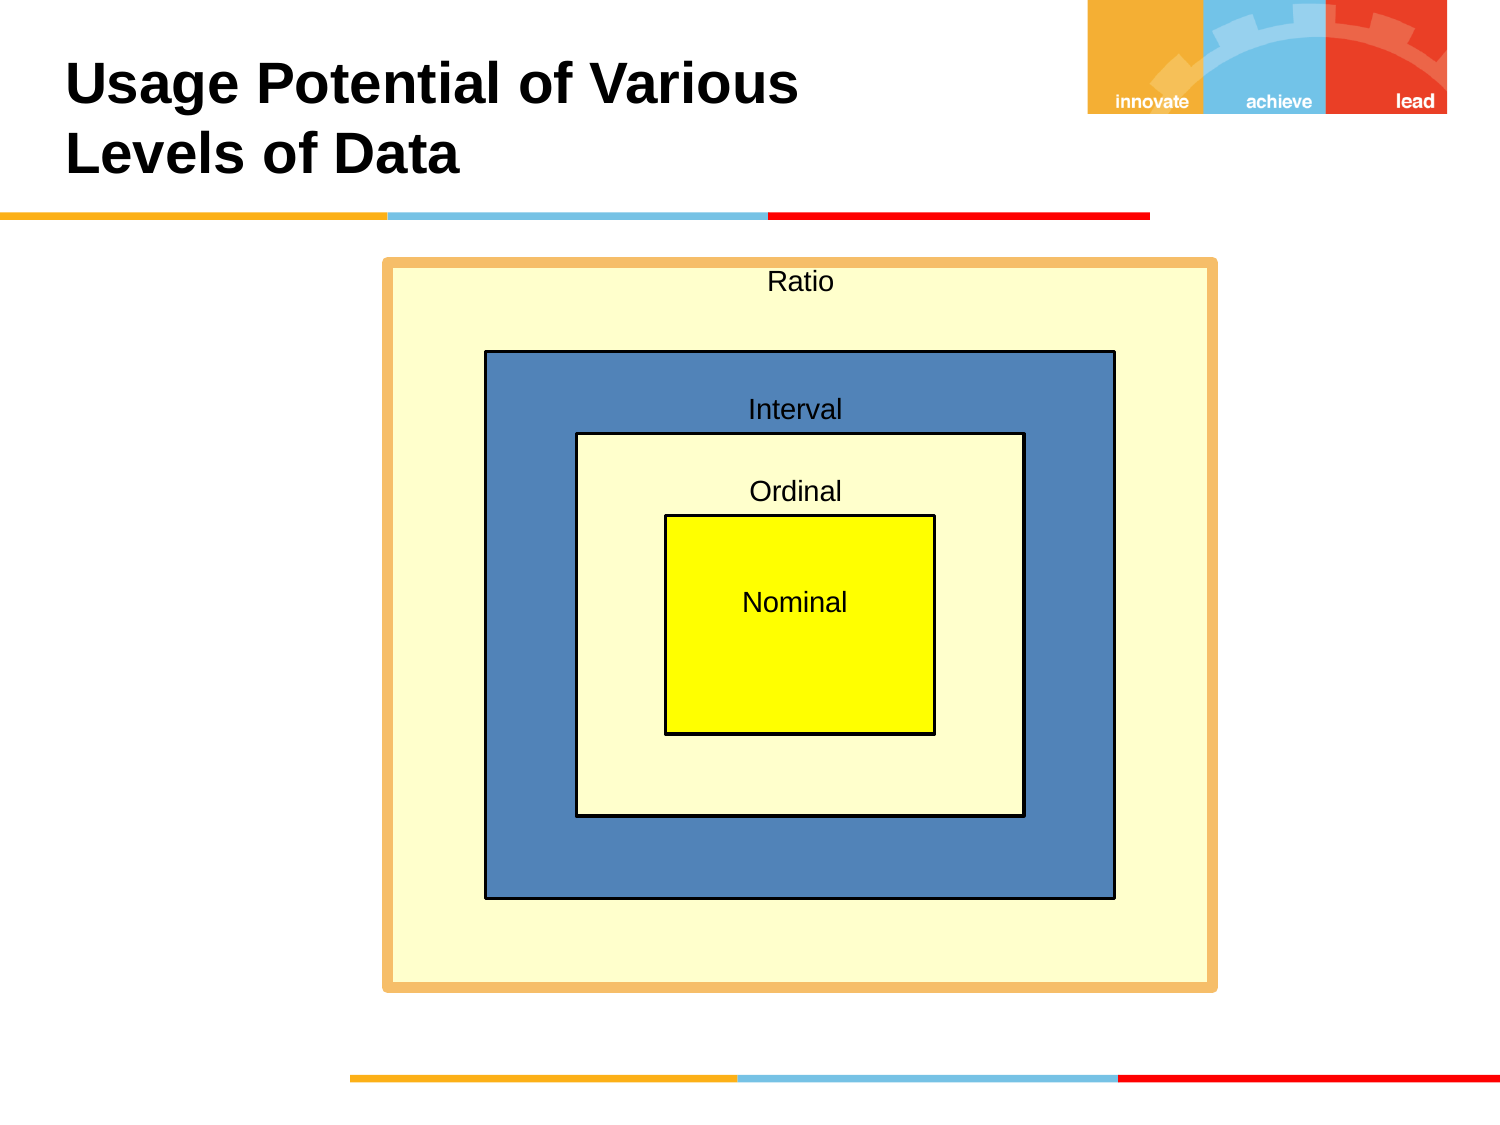

# Usage Potential of Various Levels of Data
Ratio

                     Interval

               Ordinal

        Nominal